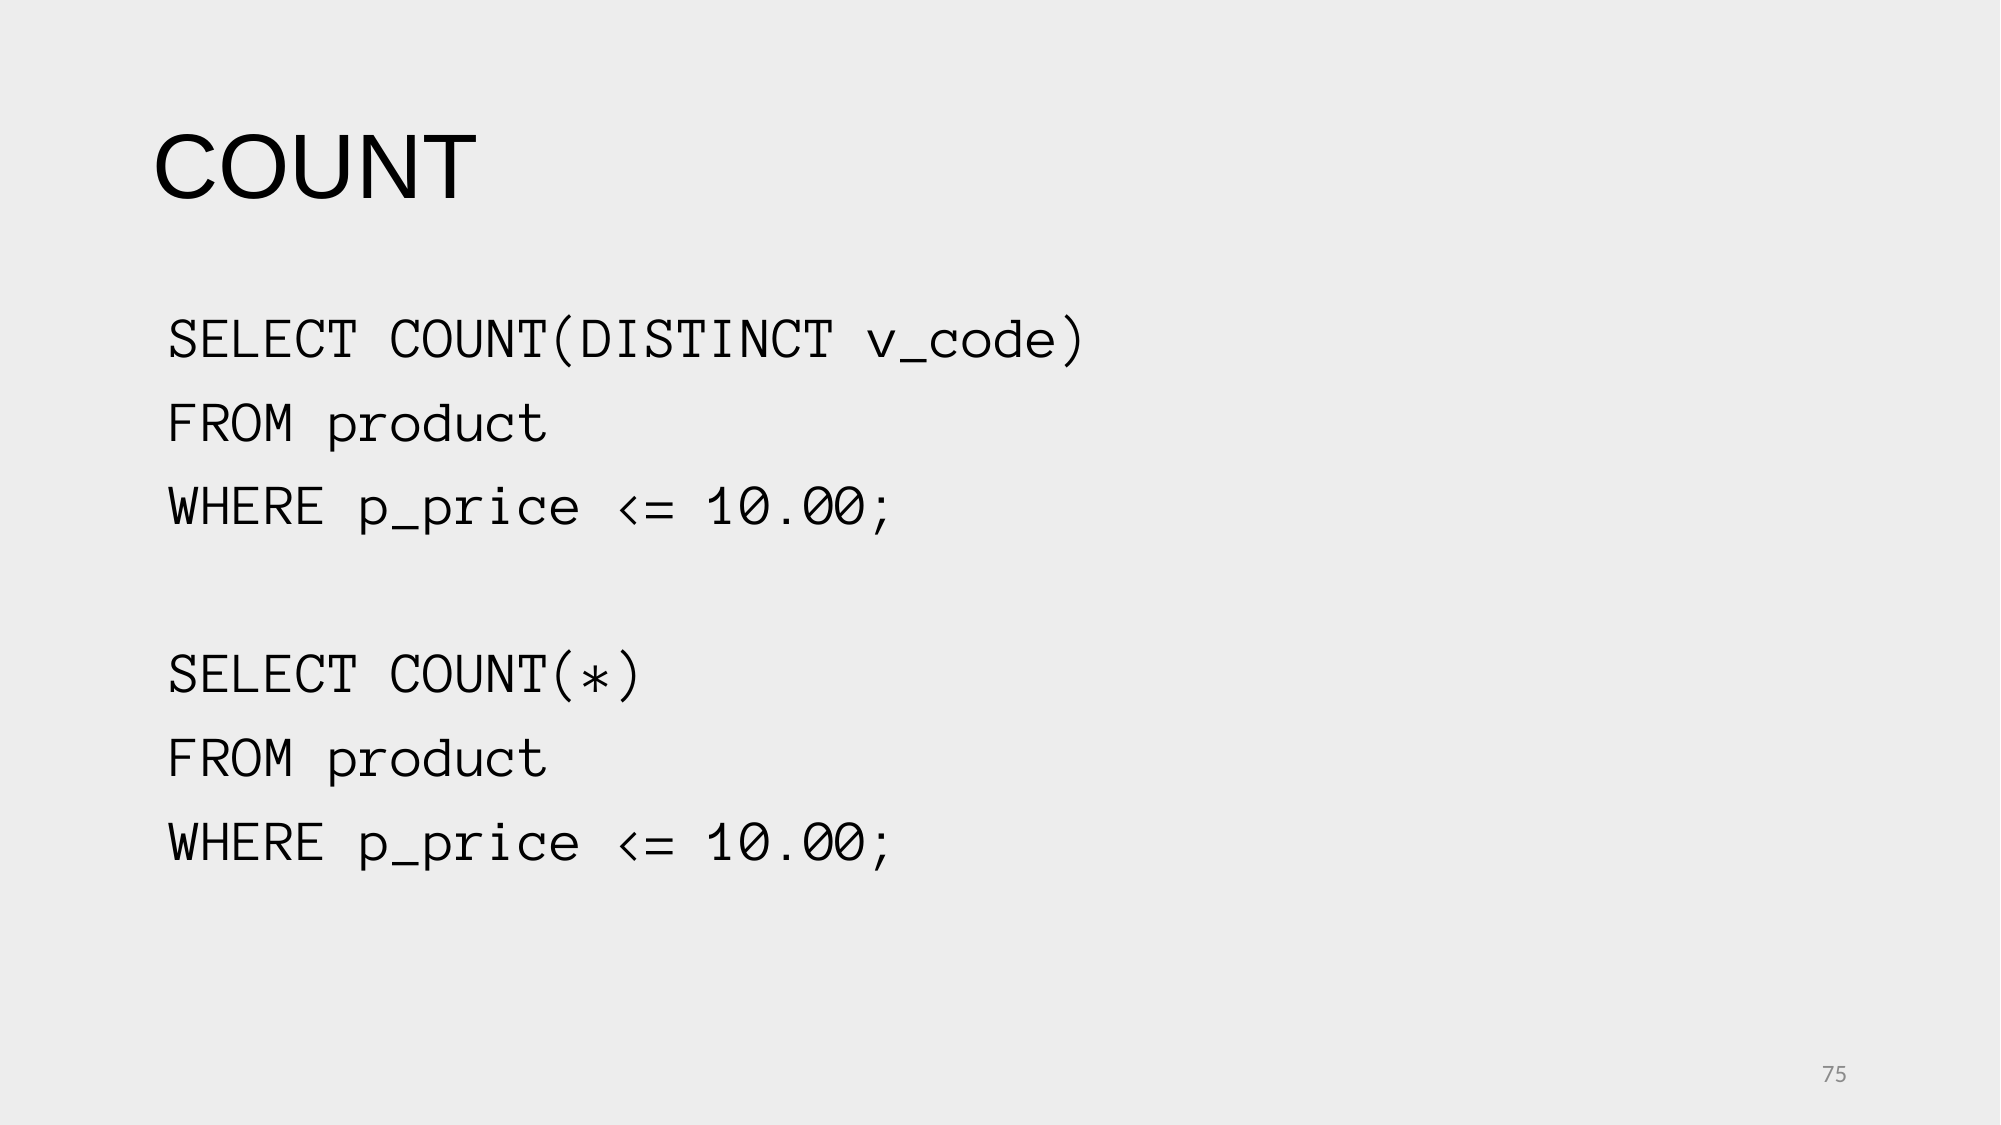

# COUNT
SELECT COUNT(DISTINCT v_code)
FROM product
WHERE p_price <= 10.00;

SELECT COUNT(*)
FROM product
WHERE p_price <= 10.00;
75